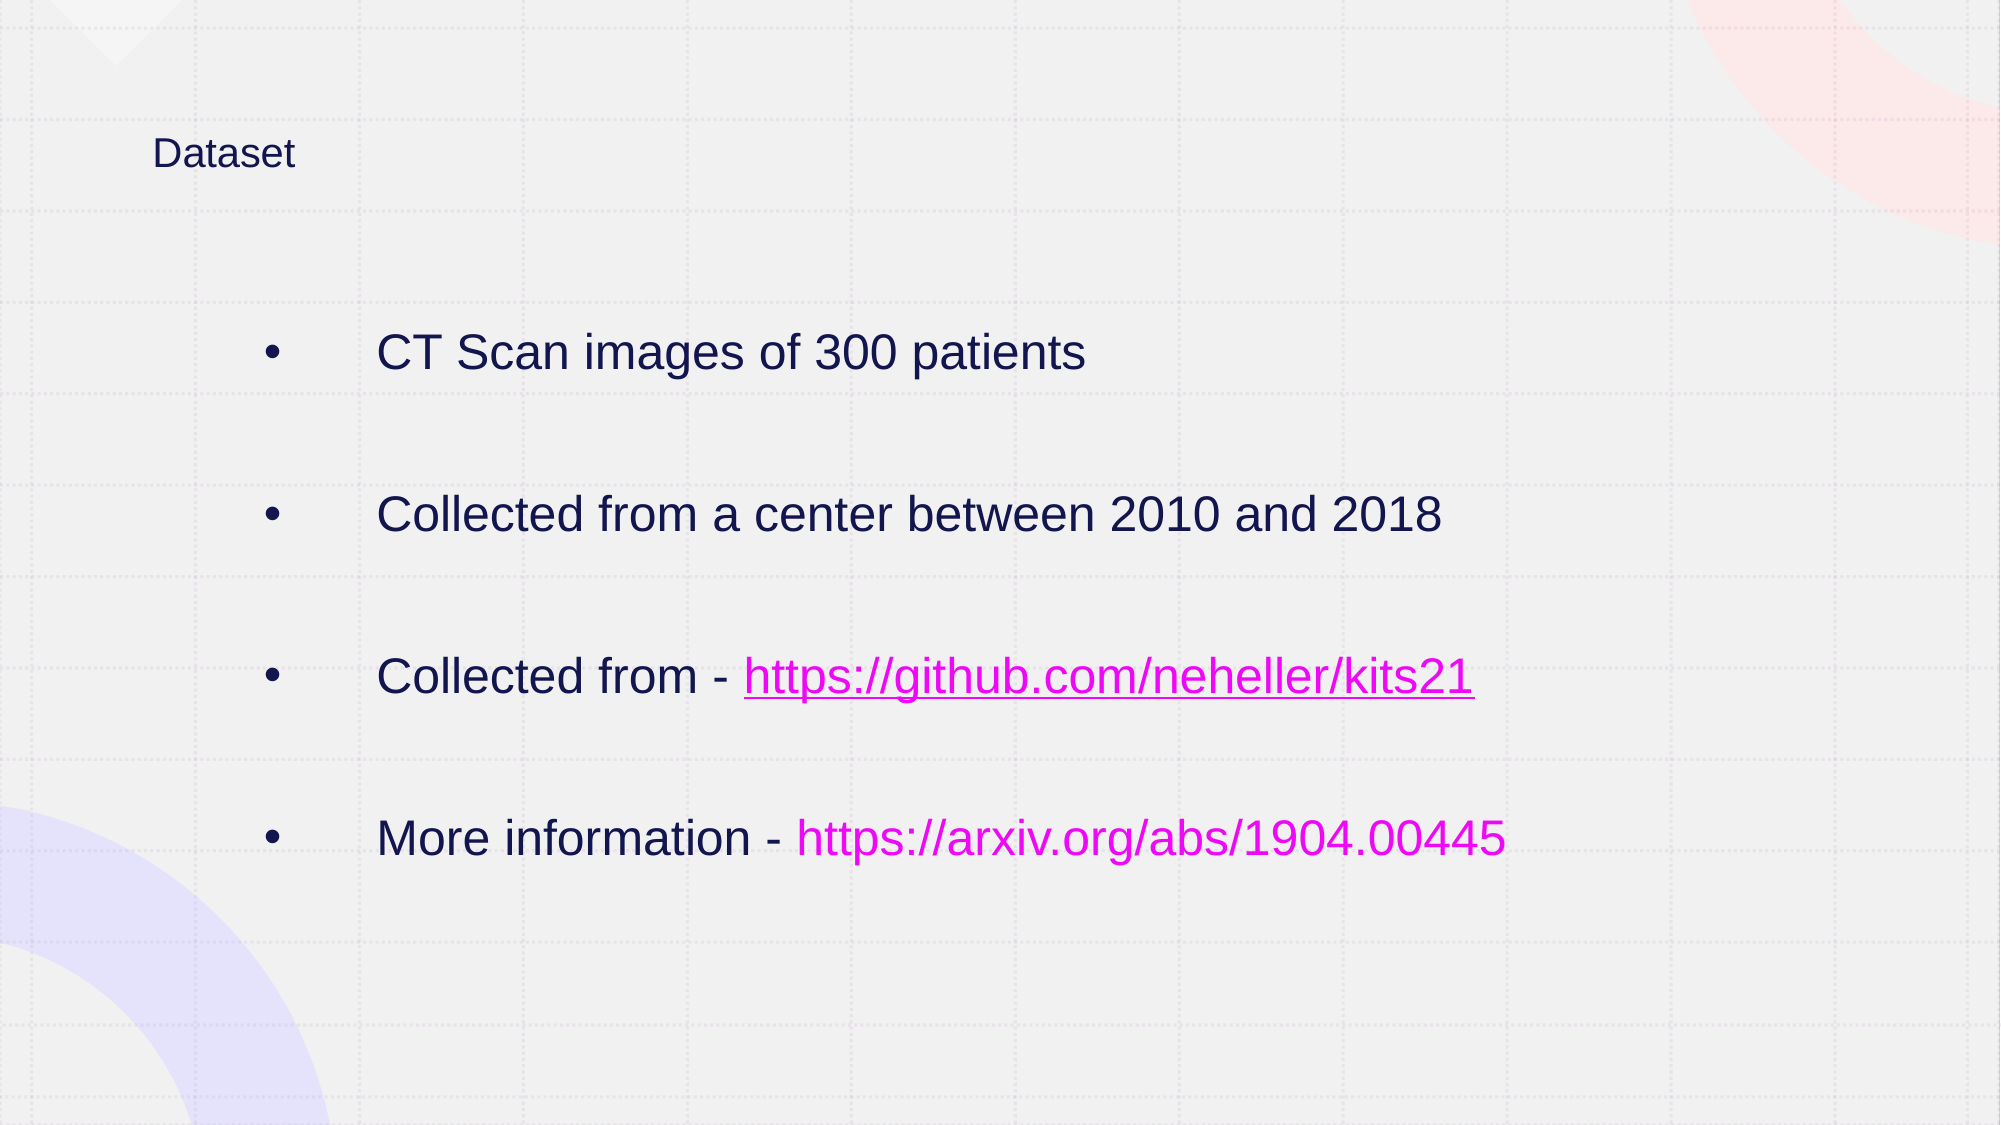

# Dataset
CT Scan images of 300 patients

Collected from a center between 2010 and 2018

Collected from - https://github.com/neheller/kits21

More information - https://arxiv.org/abs/1904.00445